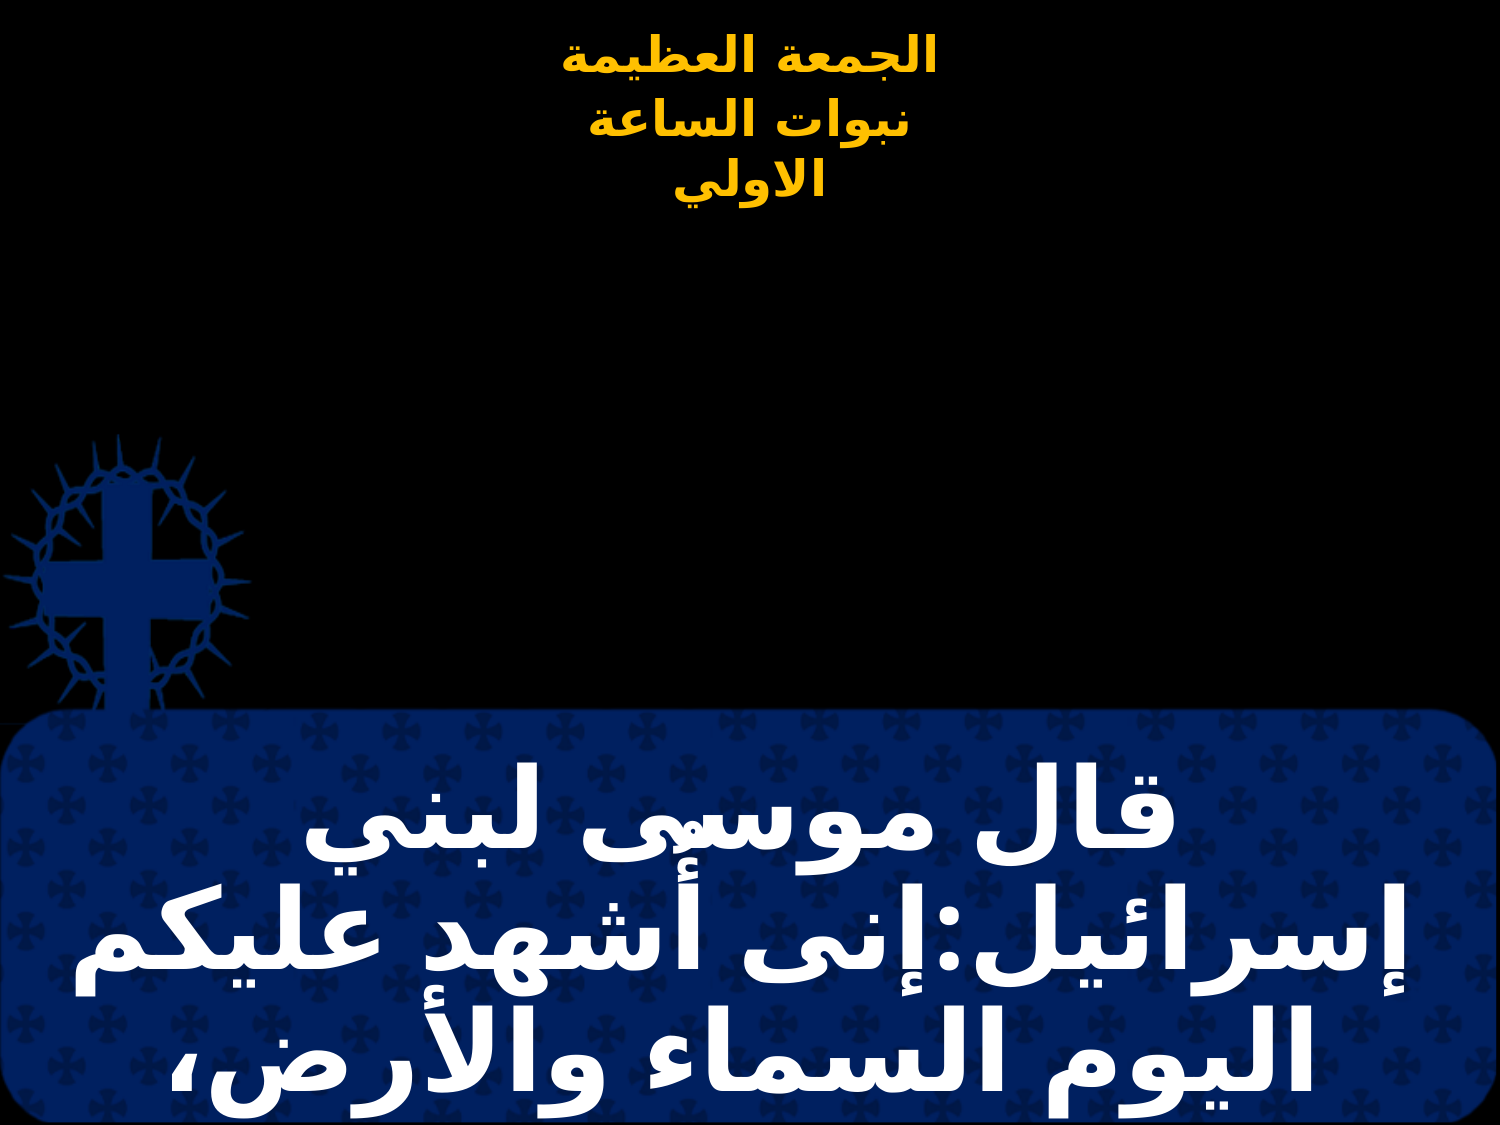

# قال موسى لبني إسرائيل:إنى أُشهد عليكم اليوم السماء والأرض،